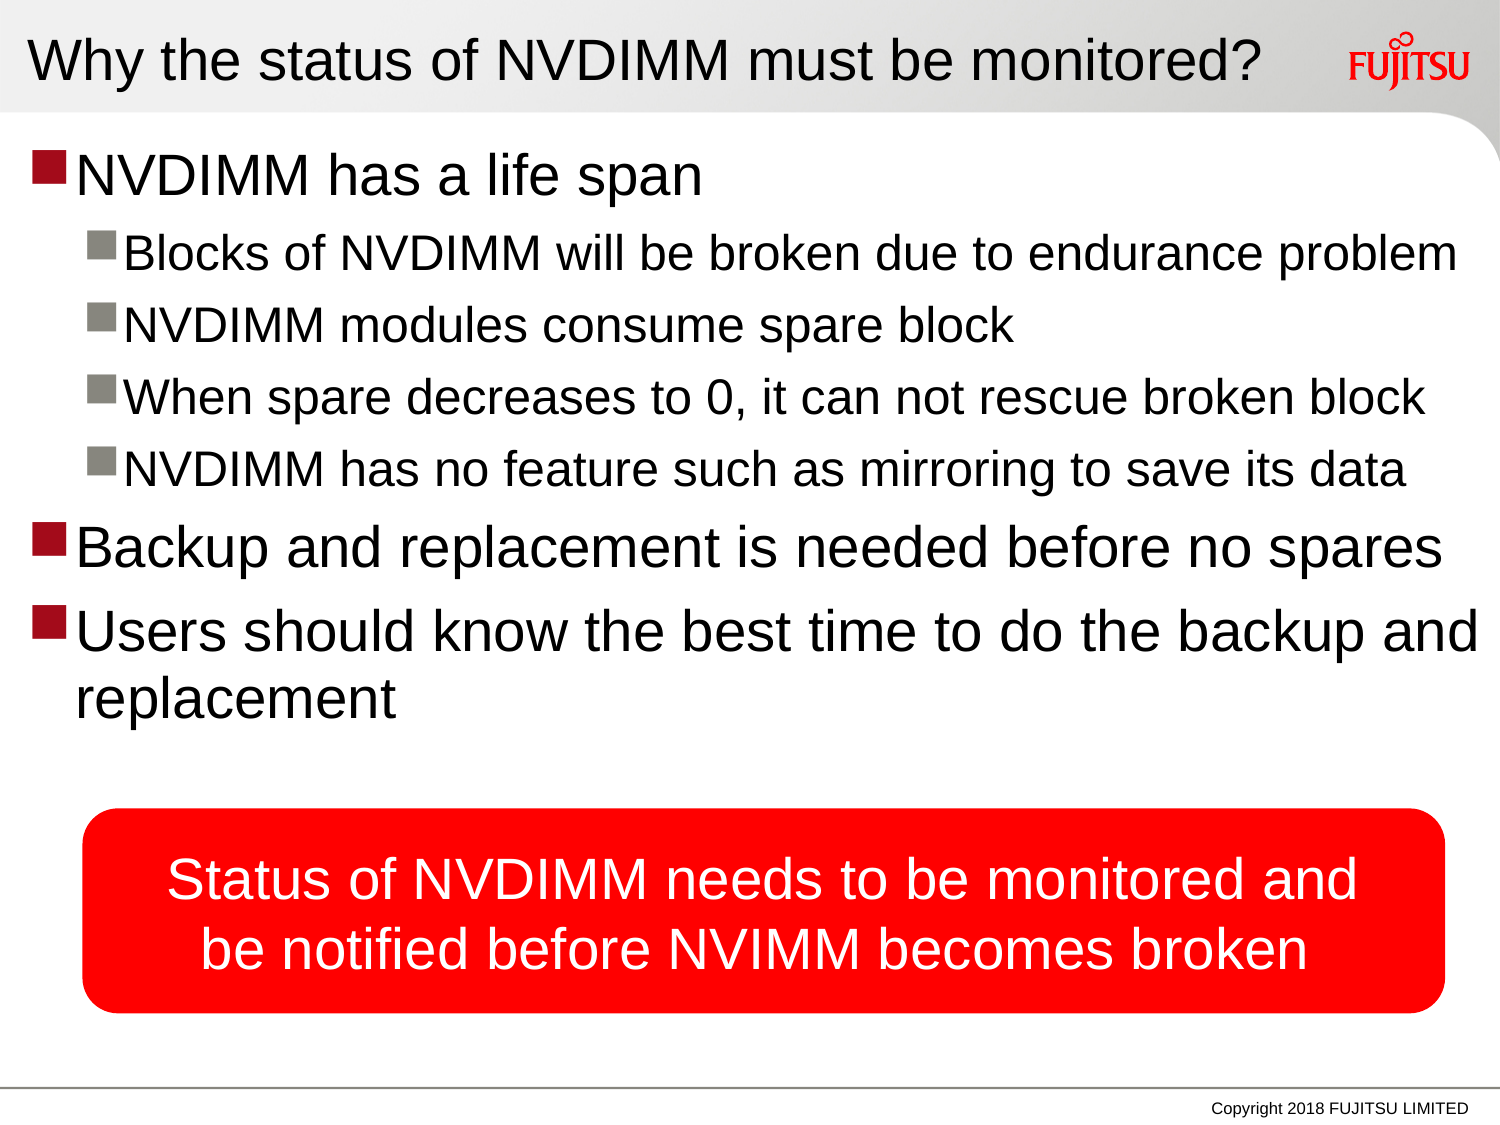

# Why the status of NVDIMM must be monitored?
NVDIMM has a life span
Blocks of NVDIMM will be broken due to endurance problem
NVDIMM modules consume spare block
When spare decreases to 0, it can not rescue broken block
NVDIMM has no feature such as mirroring to save its data
Backup and replacement is needed before no spares
Users should know the best time to do the backup and replacement

Status of NVDIMM needs to be monitored and
be notified before NVIMM becomes broken
Copyright 2018 FUJITSU LIMITED